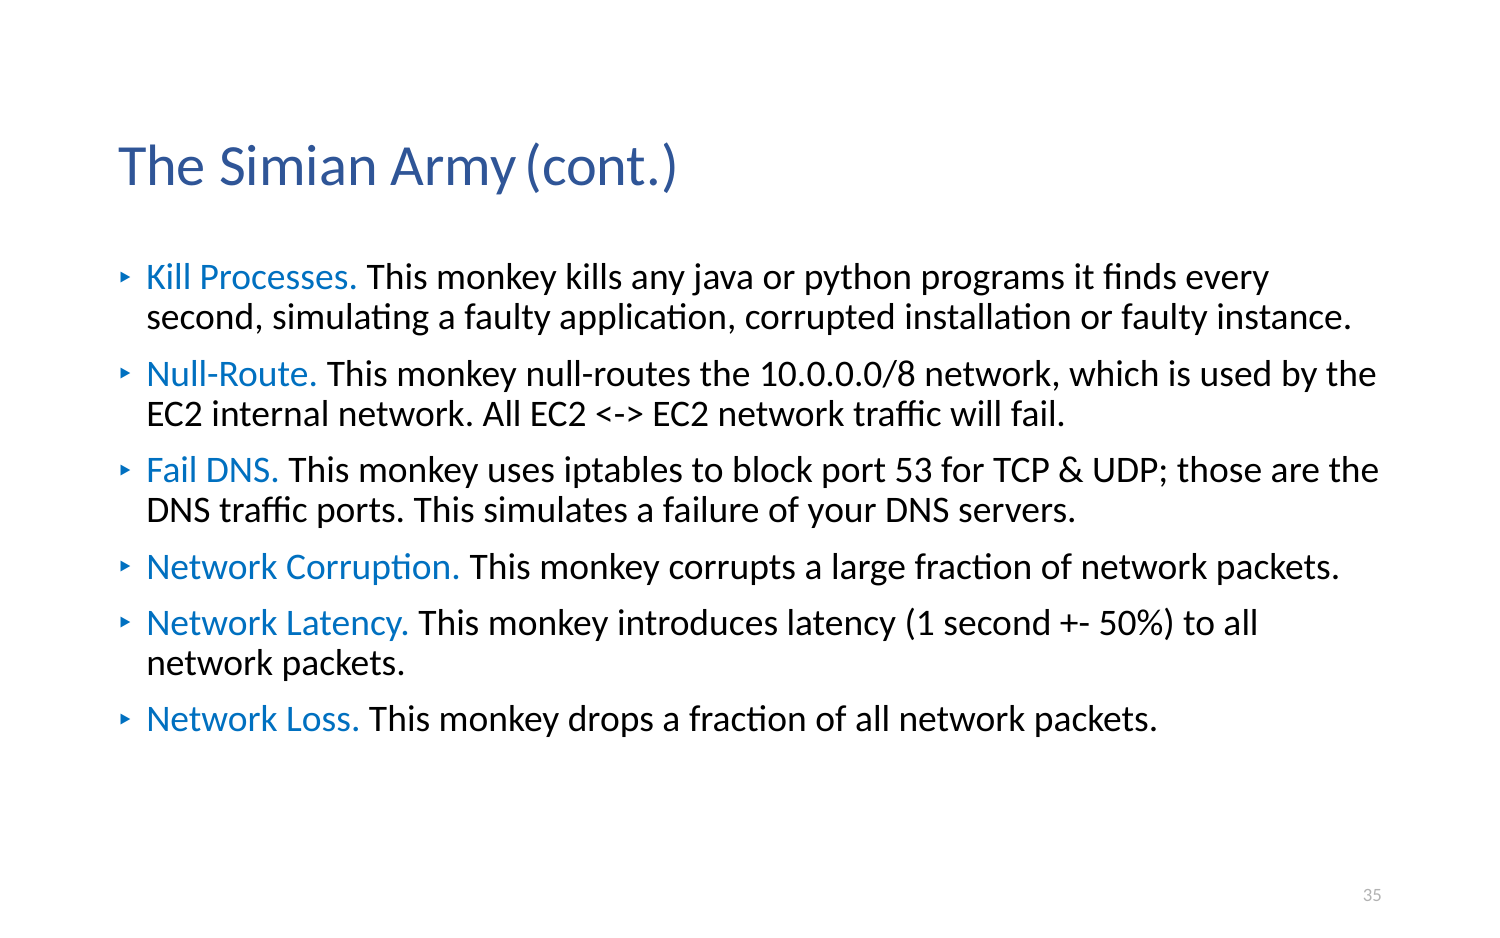

# The Simian Army (cont.)
Kill Processes. This monkey kills any java or python programs it finds every second, simulating a faulty application, corrupted installation or faulty instance.
Null-Route. This monkey null-routes the 10.0.0.0/8 network, which is used by the EC2 internal network. All EC2 <-> EC2 network traffic will fail.
Fail DNS. This monkey uses iptables to block port 53 for TCP & UDP; those are the DNS traffic ports. This simulates a failure of your DNS servers.
Network Corruption. This monkey corrupts a large fraction of network packets.
Network Latency. This monkey introduces latency (1 second +- 50%) to all network packets.
Network Loss. This monkey drops a fraction of all network packets.
35